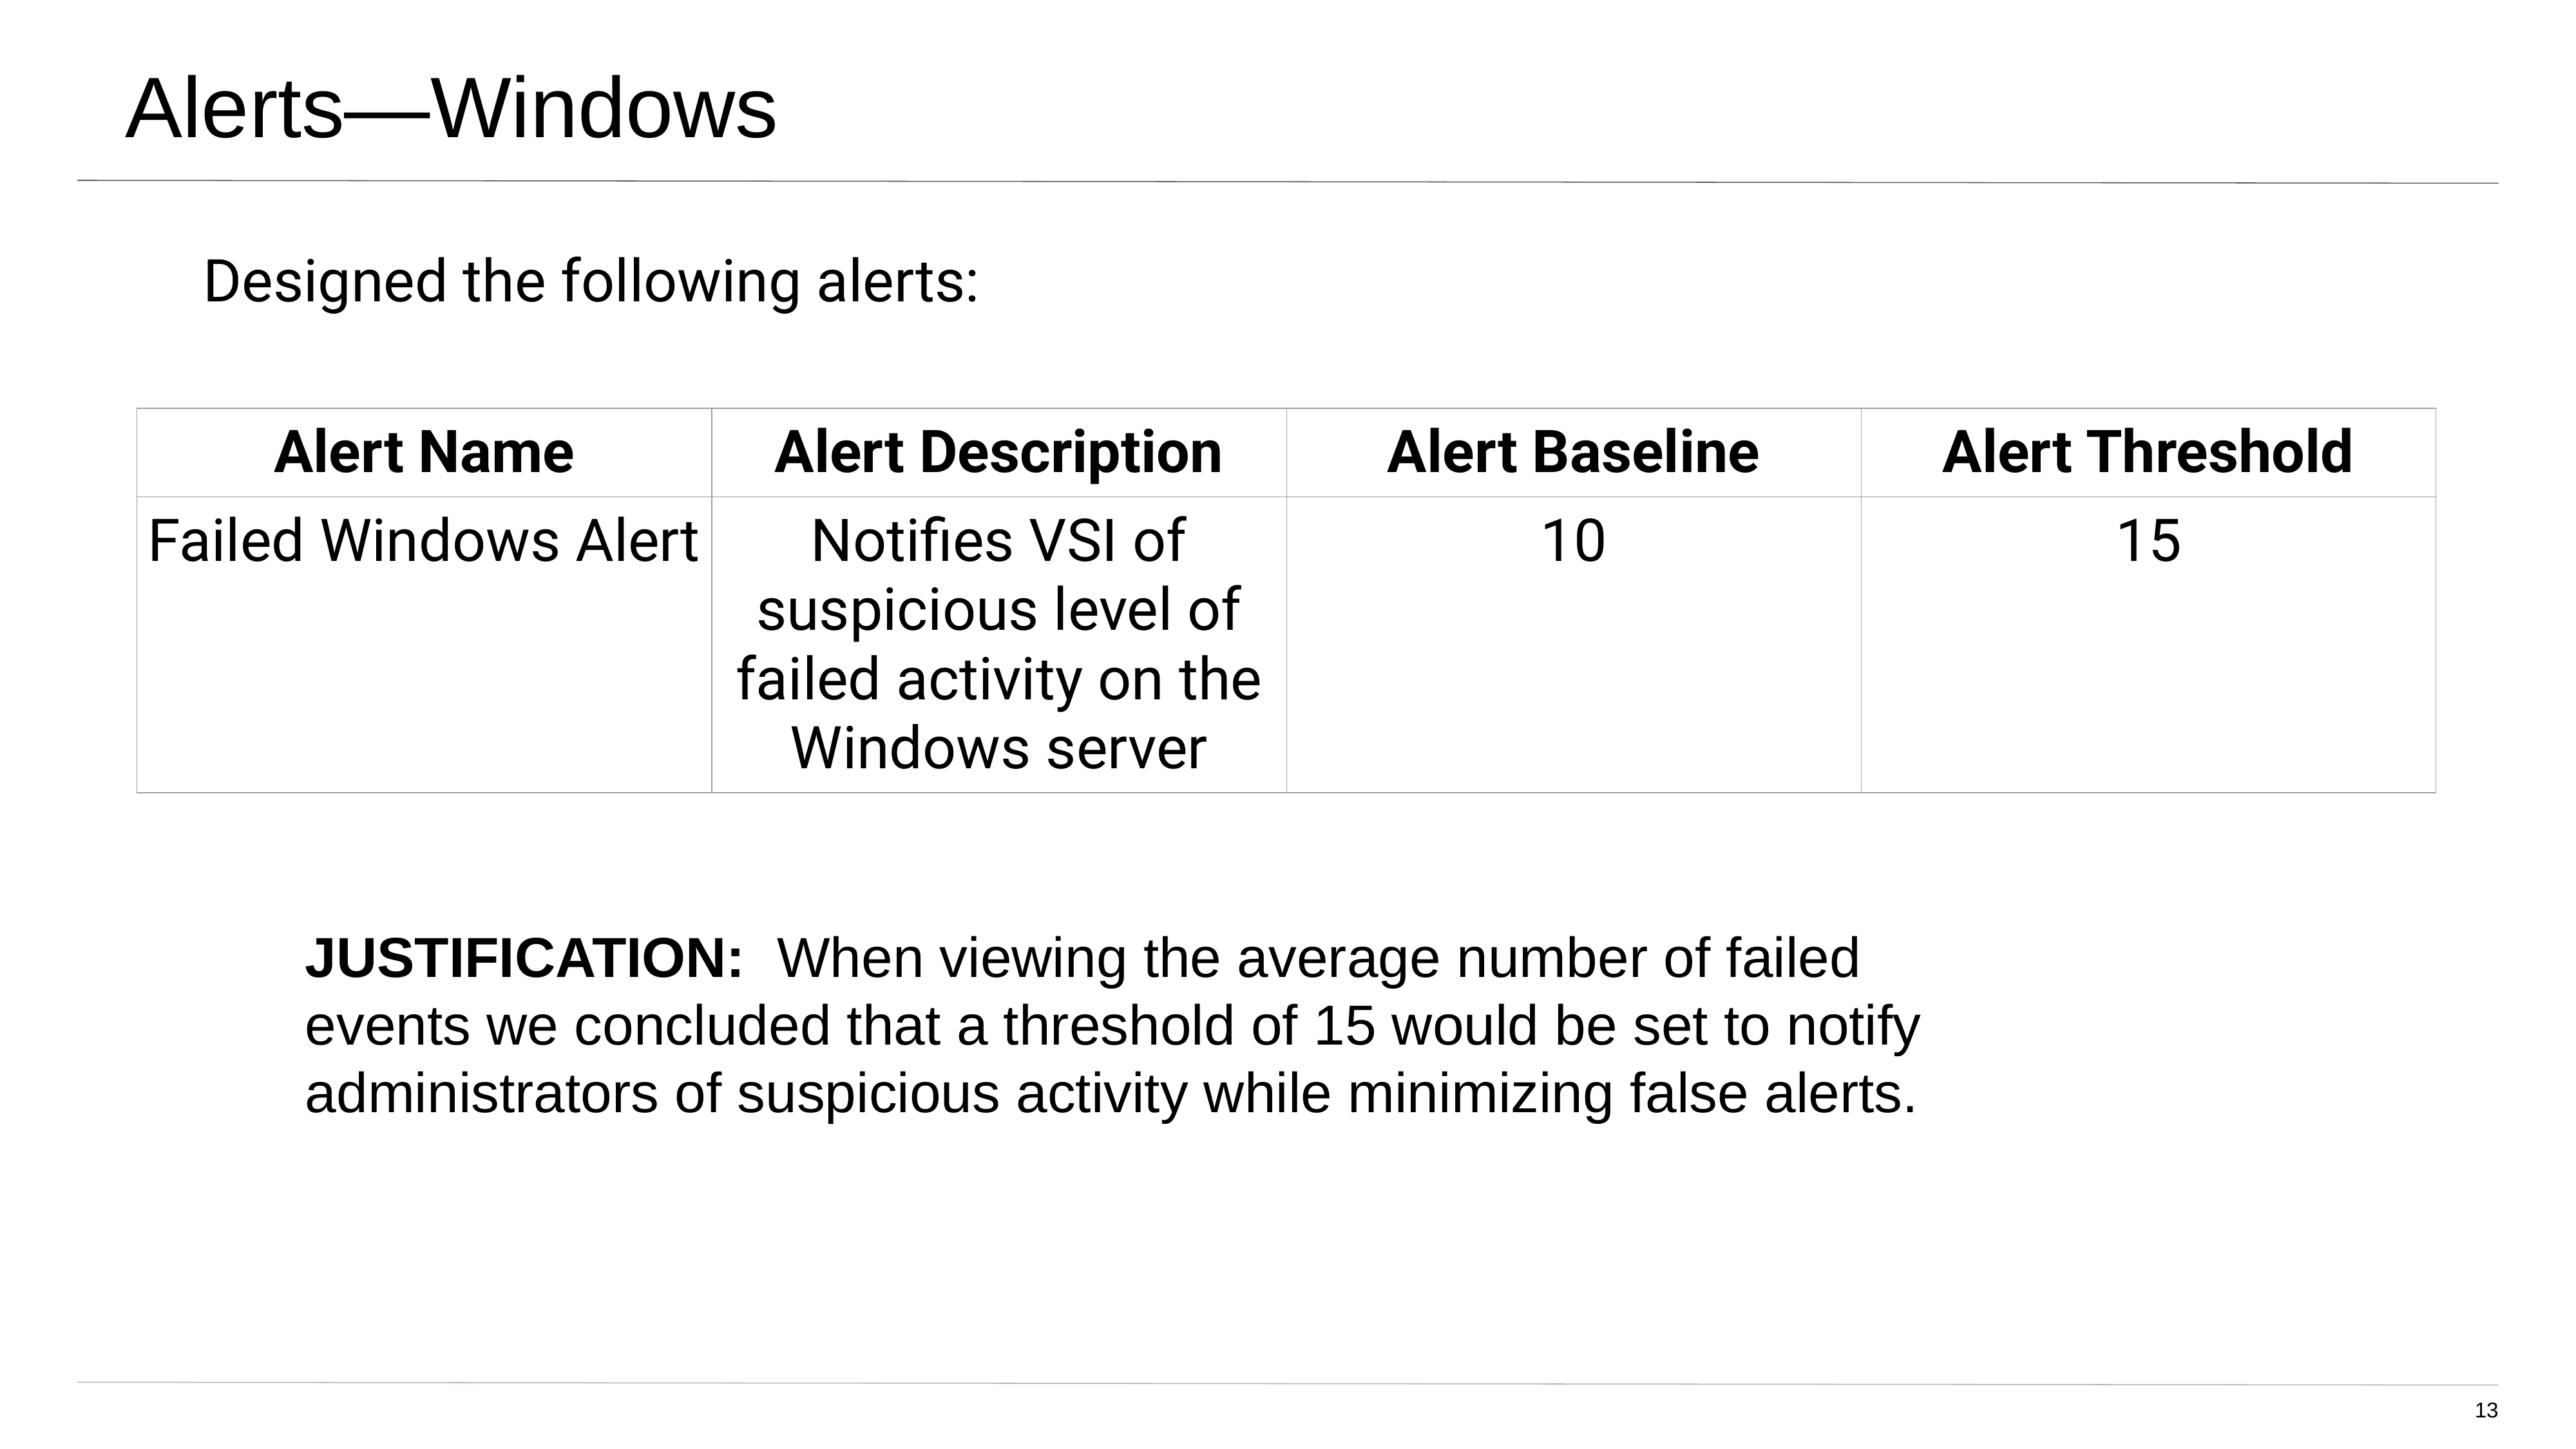

# Alerts—Windows
Designed the following alerts:

| Alert Name | Alert Description | Alert Baseline | Alert Threshold |
| --- | --- | --- | --- |
| Failed Windows Alert | Notifies VSI of suspicious level of failed activity on the Windows server | 10 | 15 |
JUSTIFICATION:  When viewing the average number of failed events we concluded that a threshold of 15 would be set to notify administrators of suspicious activity while minimizing false alerts.
13